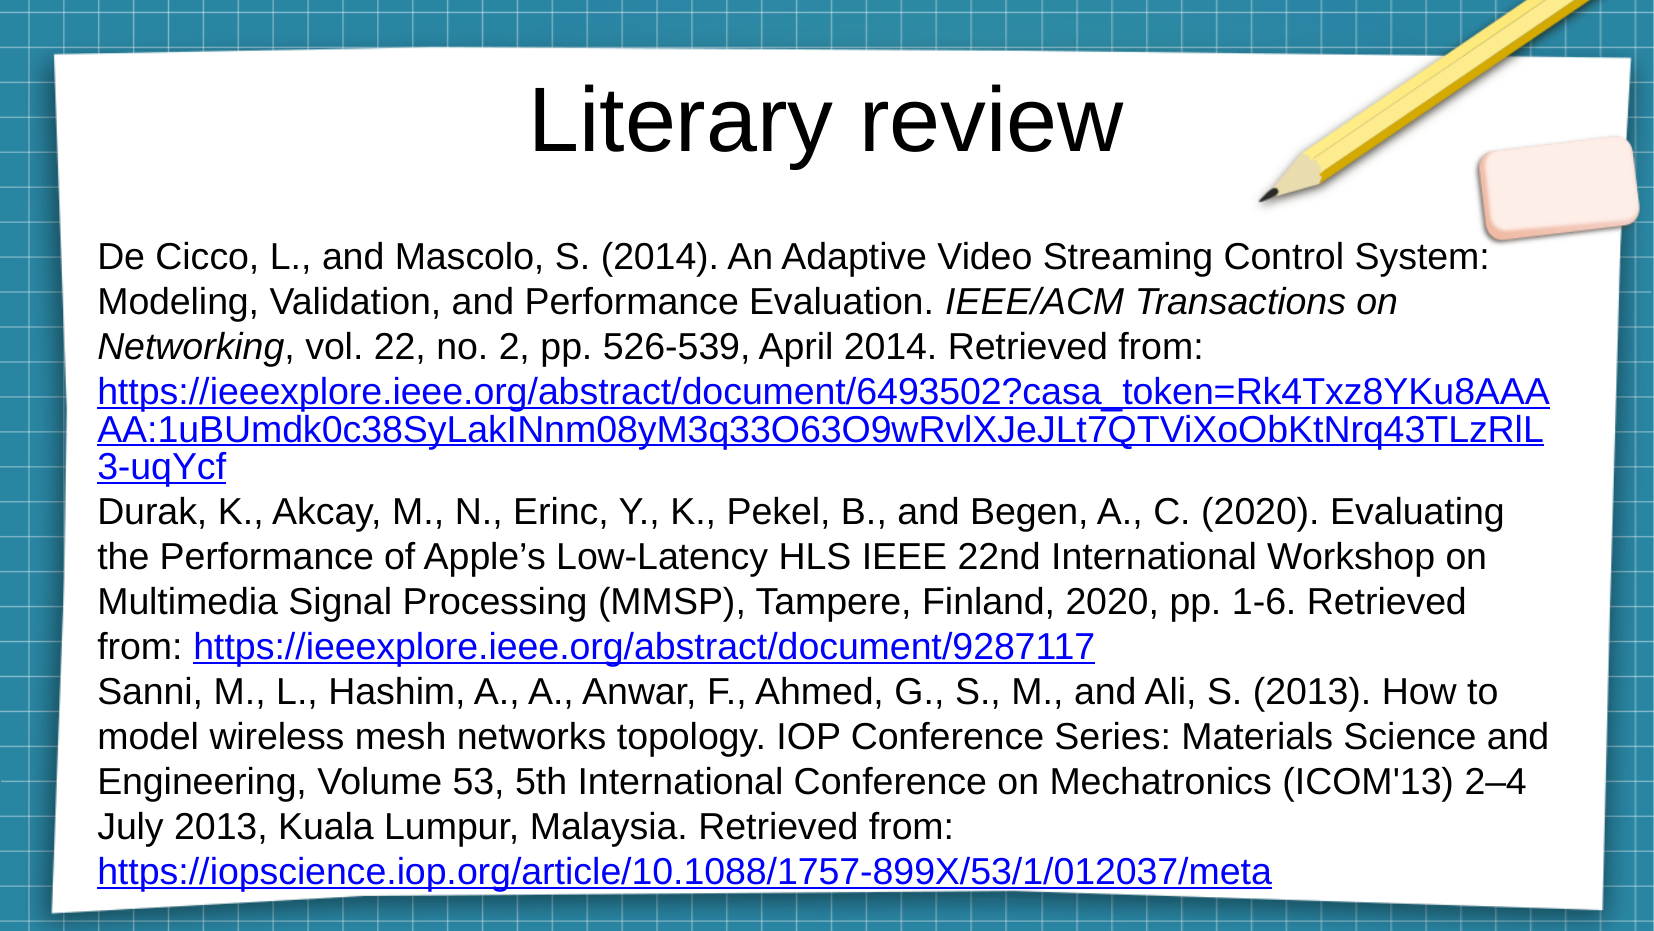

# Literary review
De Cicco, L., and Mascolo, S. (2014). An Adaptive Video Streaming Control System: Modeling, Validation, and Performance Evaluation. IEEE/ACM Transactions on Networking, vol. 22, no. 2, pp. 526-539, April 2014. Retrieved from: https://ieeexplore.ieee.org/abstract/document/6493502?casa_token=Rk4Txz8YKu8AAAAA:1uBUmdk0c38SyLakINnm08yM3q33O63O9wRvlXJeJLt7QTViXoObKtNrq43TLzRlL3-uqYcf
Durak, K., Akcay, M., N., Erinc, Y., K., Pekel, B., and Begen, A., C. (2020). Evaluating the Performance of Apple’s Low-Latency HLS IEEE 22nd International Workshop on Multimedia Signal Processing (MMSP), Tampere, Finland, 2020, pp. 1-6. Retrieved from: https://ieeexplore.ieee.org/abstract/document/9287117
Sanni, M., L., Hashim, A., A., Anwar, F., Ahmed, G., S., M., and Ali, S. (2013). How to model wireless mesh networks topology. IOP Conference Series: Materials Science and Engineering, Volume 53, 5th International Conference on Mechatronics (ICOM'13) 2–4 July 2013, Kuala Lumpur, Malaysia. Retrieved from: https://iopscience.iop.org/article/10.1088/1757-899X/53/1/012037/meta